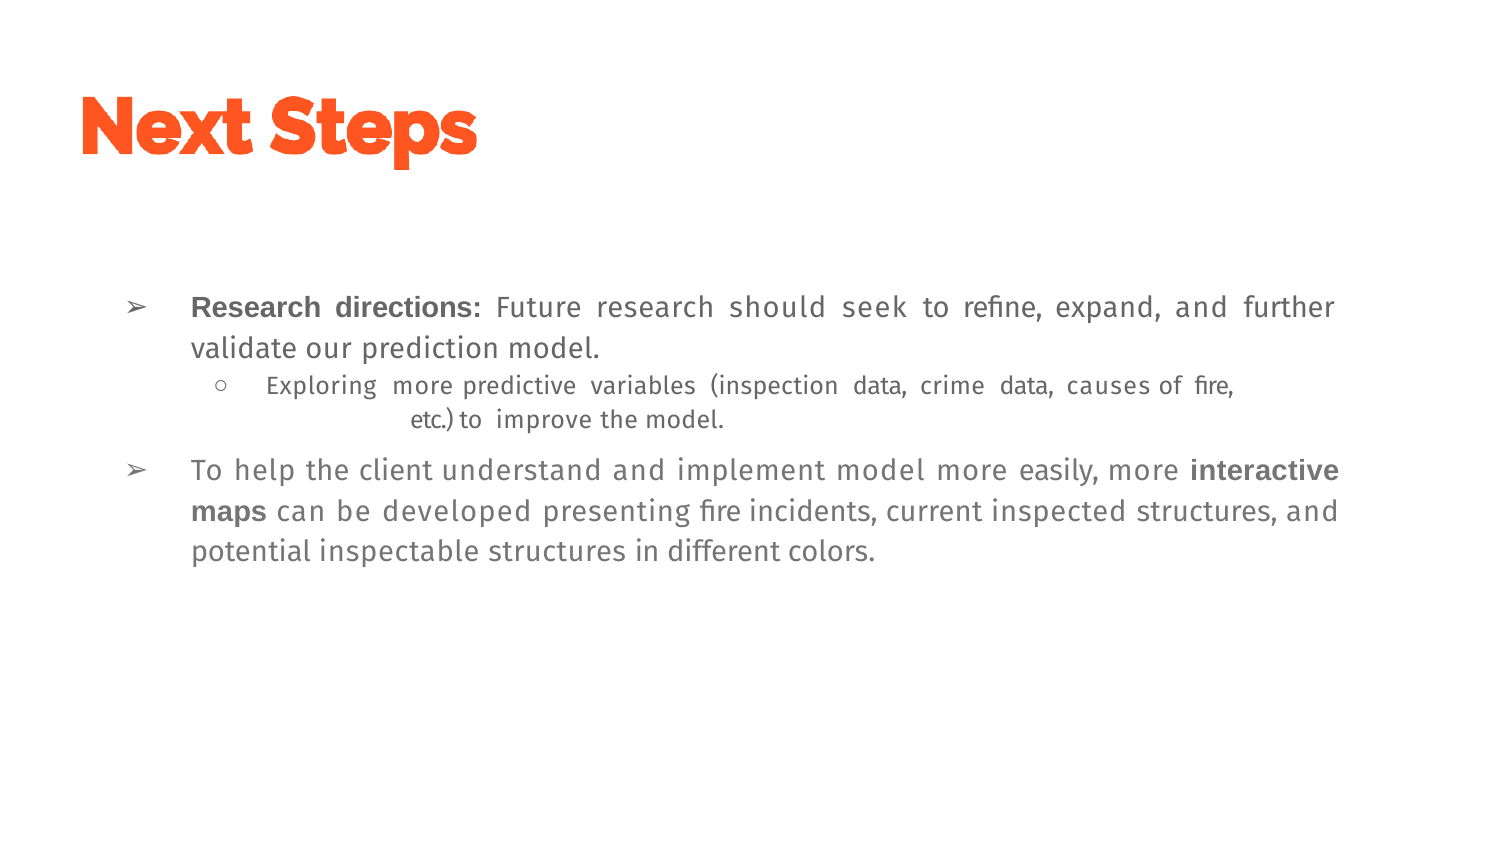

Research directions: Future research should seek to refine, expand, and further  validate our prediction model.
Exploring  more predictive  variables  (inspection  data,  crime  data,  causes of fire,	etc.) to  improve the model.
To help the client understand and implement model more easily, more interactive  maps can be developed presenting fire incidents, current inspected structures, and  potential inspectable structures in different colors.